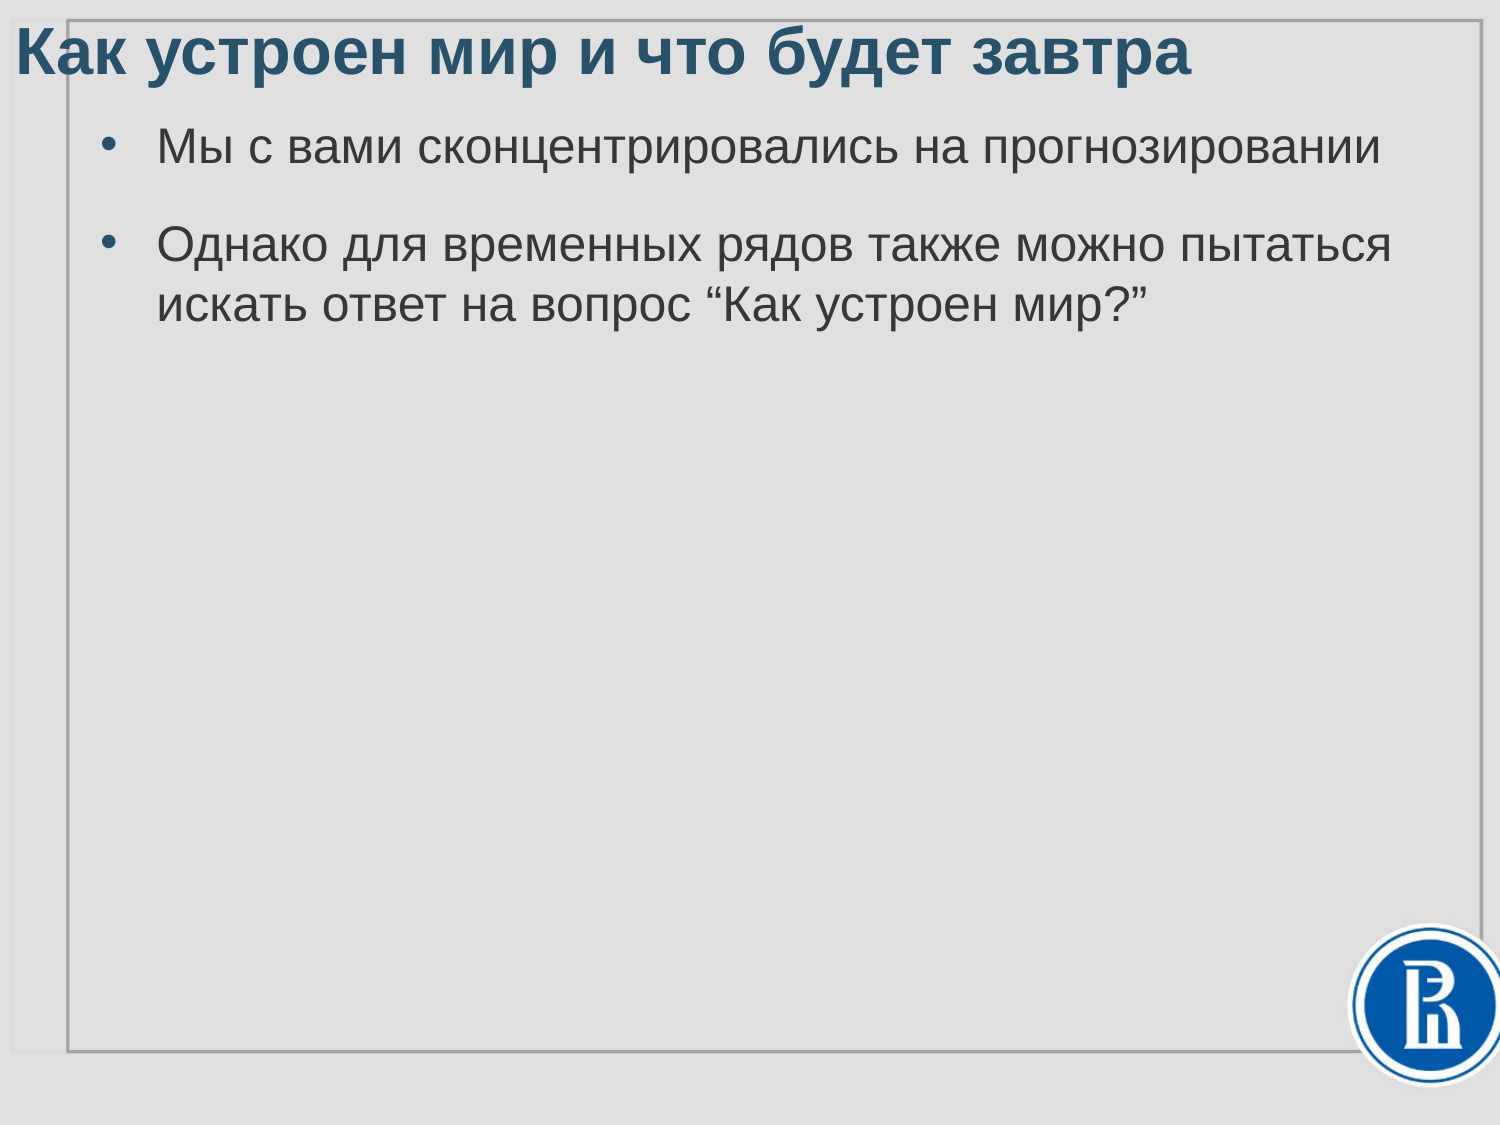

Как устроен мир и что будет завтра
Мы с вами сконцентрировались на прогнозировании
Однако для временных рядов также можно пытаться искать ответ на вопрос “Как устроен мир?”